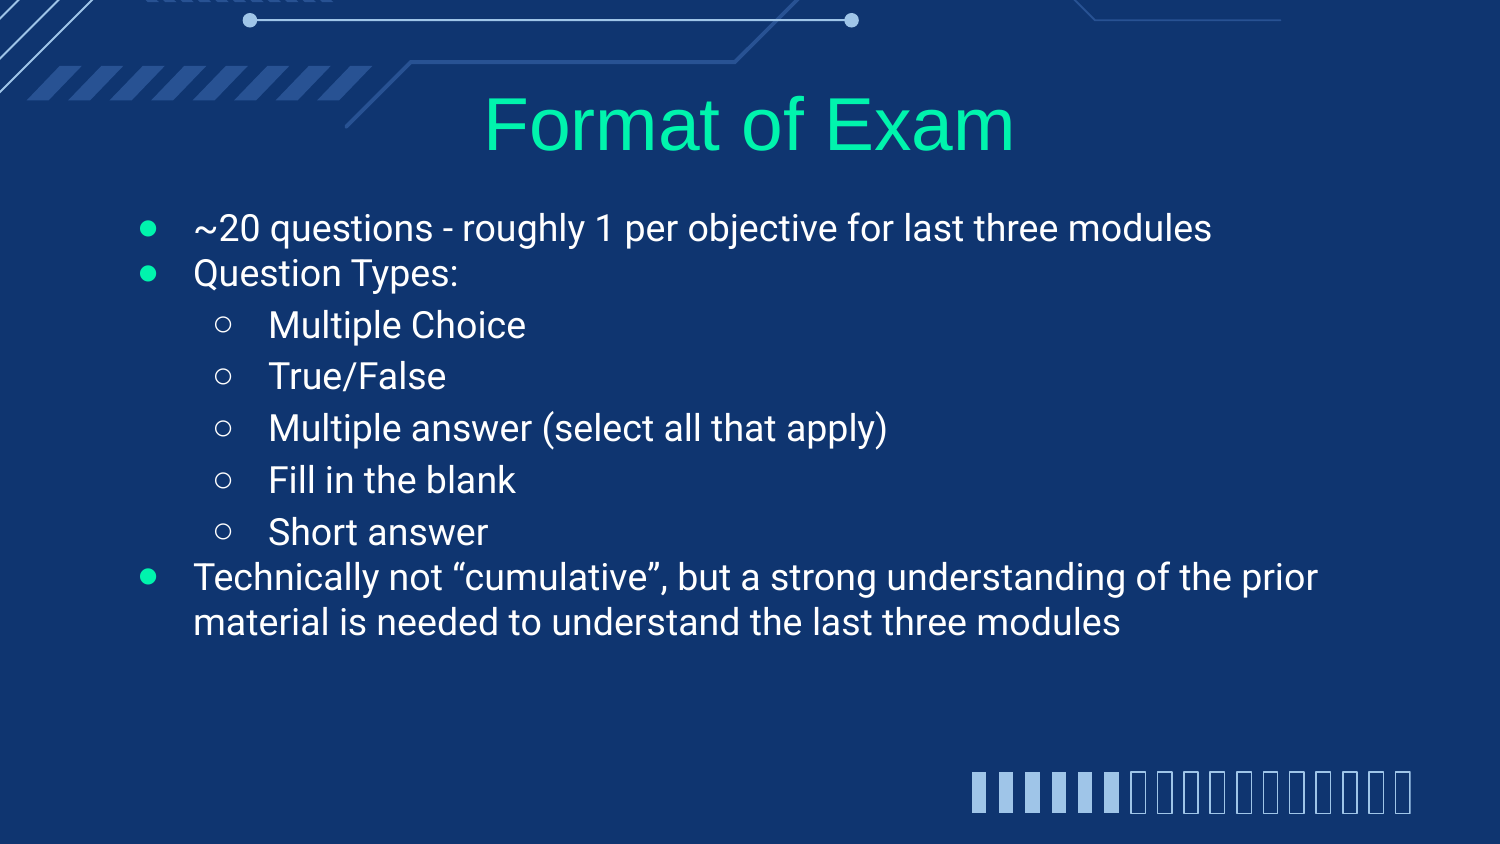

# Format of Exam
~20 questions - roughly 1 per objective for last three modules
Question Types:
Multiple Choice
True/False
Multiple answer (select all that apply)
Fill in the blank
Short answer
Technically not “cumulative”, but a strong understanding of the prior material is needed to understand the last three modules